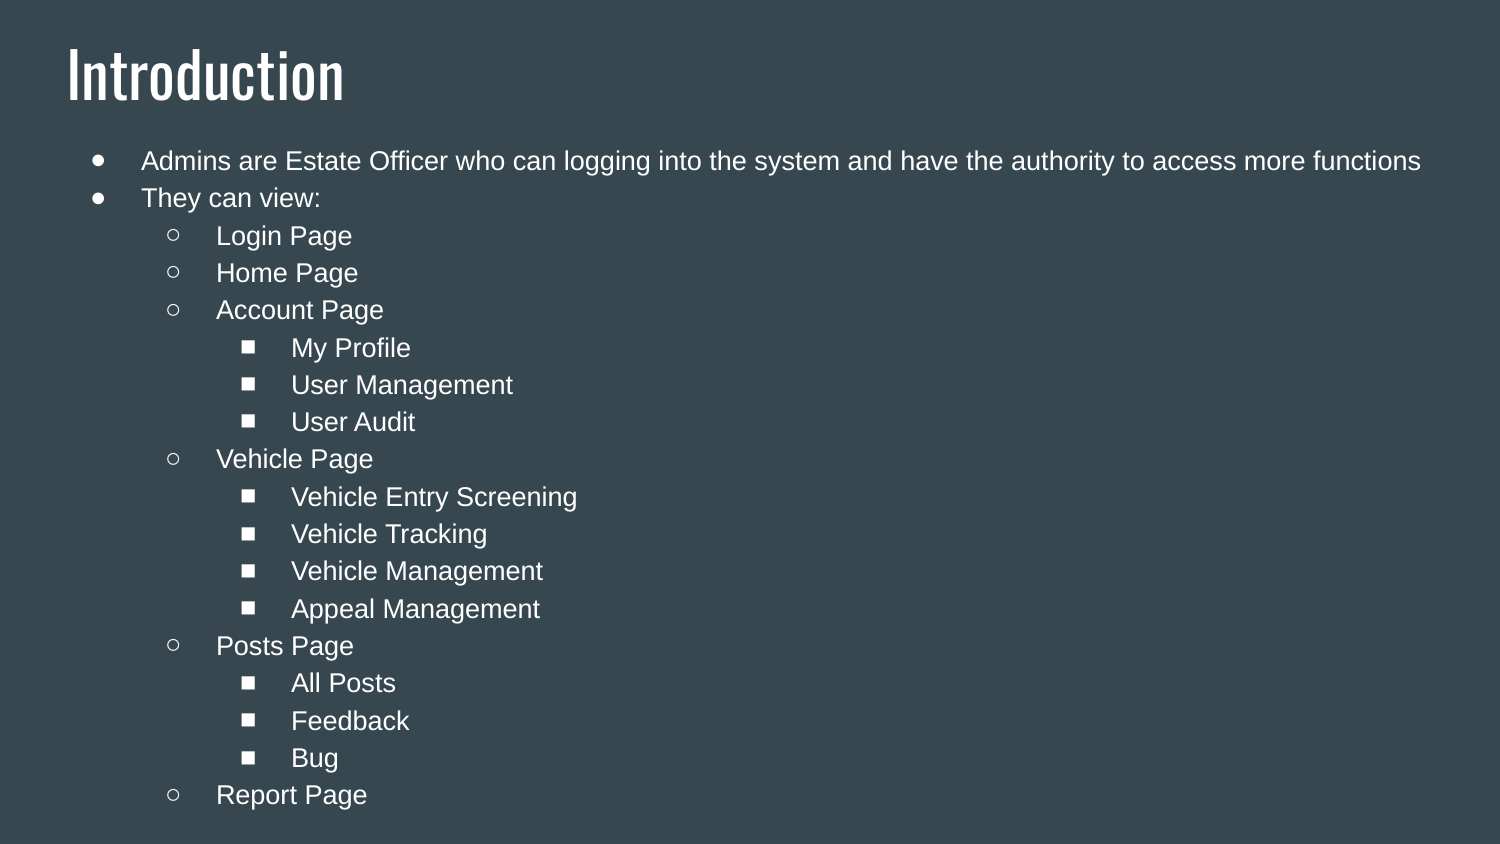

# Introduction
Admins are Estate Officer who can logging into the system and have the authority to access more functions
They can view:
Login Page
Home Page
Account Page
My Profile
User Management
User Audit
Vehicle Page
Vehicle Entry Screening
Vehicle Tracking
Vehicle Management
Appeal Management
Posts Page
All Posts
Feedback
Bug
Report Page